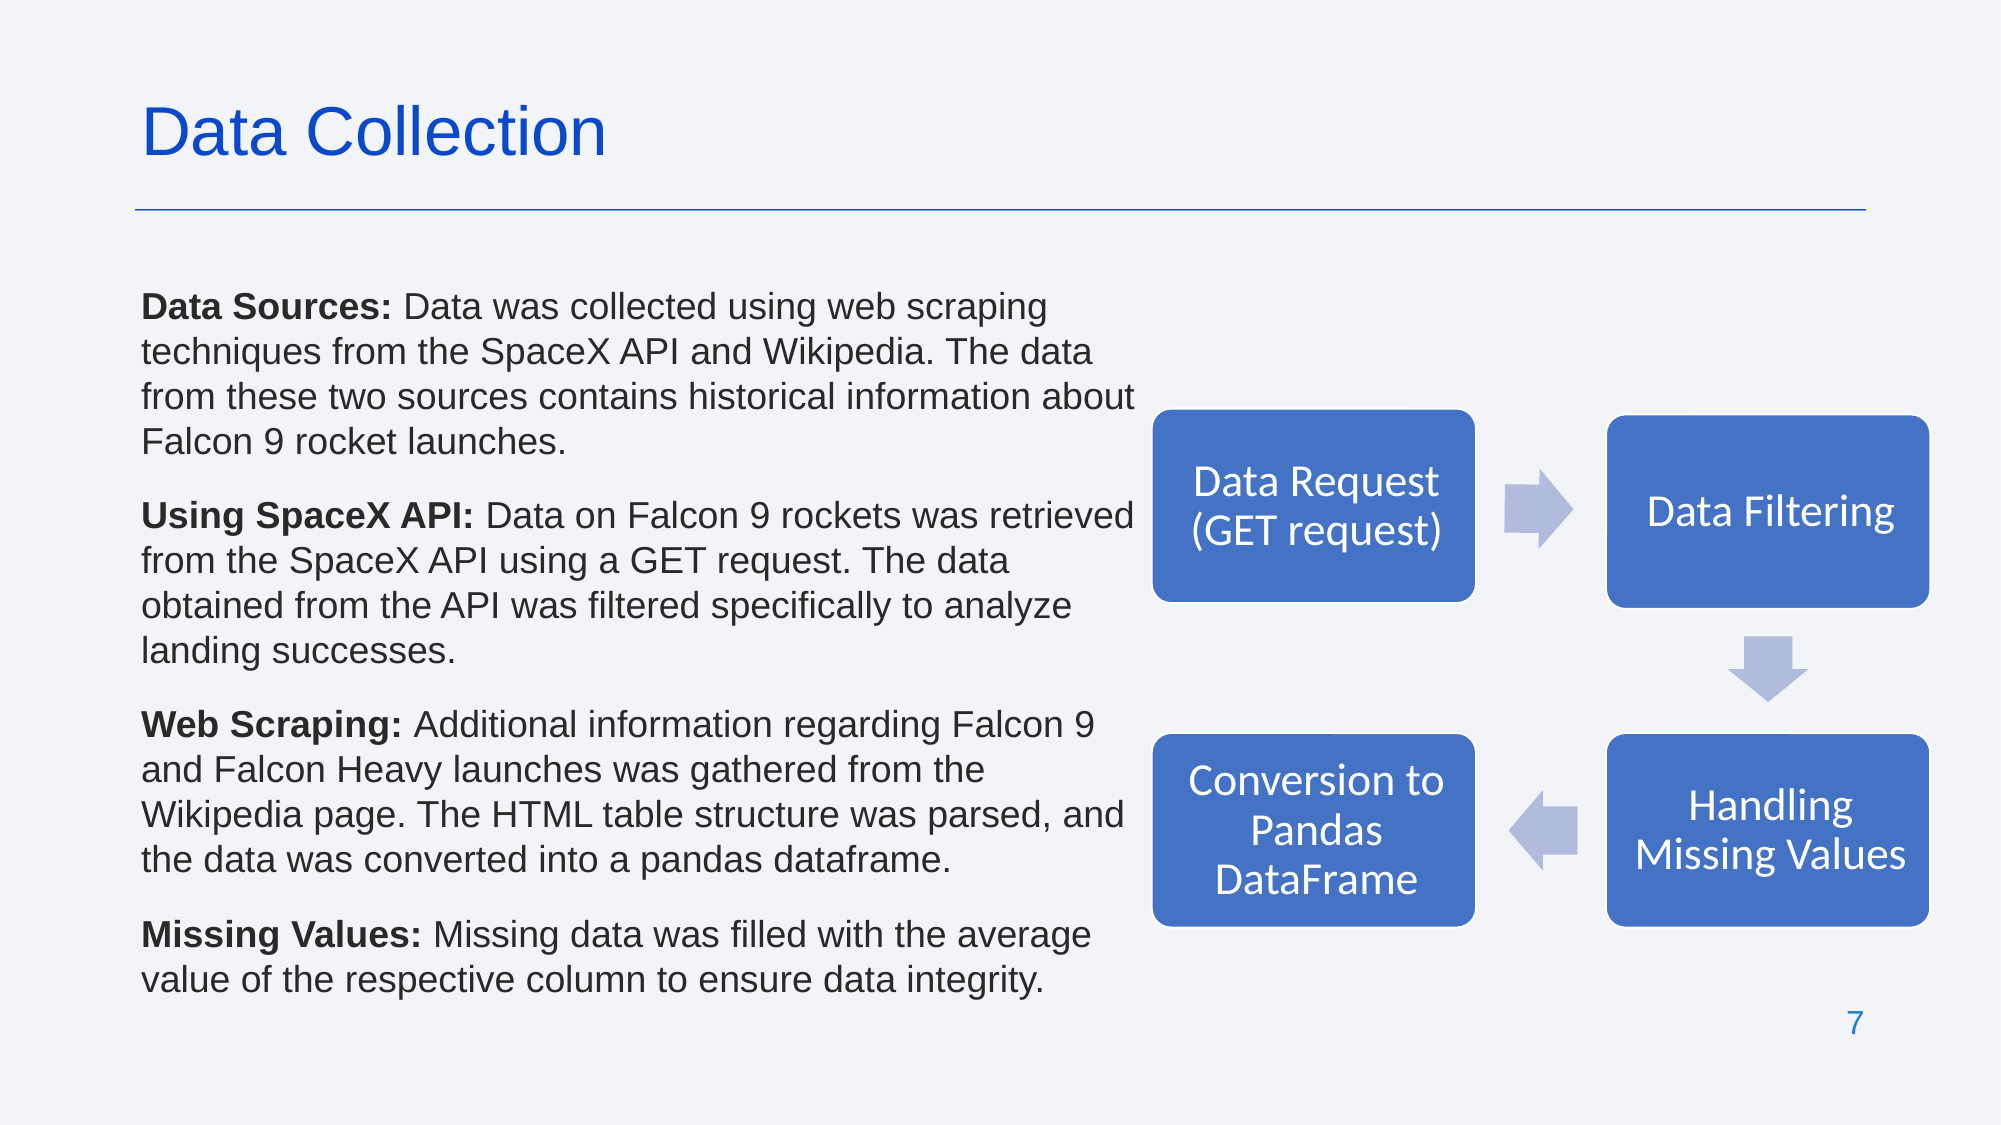

Data Collection
Data Request (GET request)

Data Filtering

Handling Missing Values

Conversion to Pandas DataFrame
Data Sources: Data was collected using web scraping techniques from the SpaceX API and Wikipedia. The data from these two sources contains historical information about Falcon 9 rocket launches.
Using SpaceX API: Data on Falcon 9 rockets was retrieved from the SpaceX API using a GET request. The data obtained from the API was filtered specifically to analyze landing successes.
Web Scraping: Additional information regarding Falcon 9 and Falcon Heavy launches was gathered from the Wikipedia page. The HTML table structure was parsed, and the data was converted into a pandas dataframe.
Missing Values: Missing data was filled with the average value of the respective column to ensure data integrity.

7